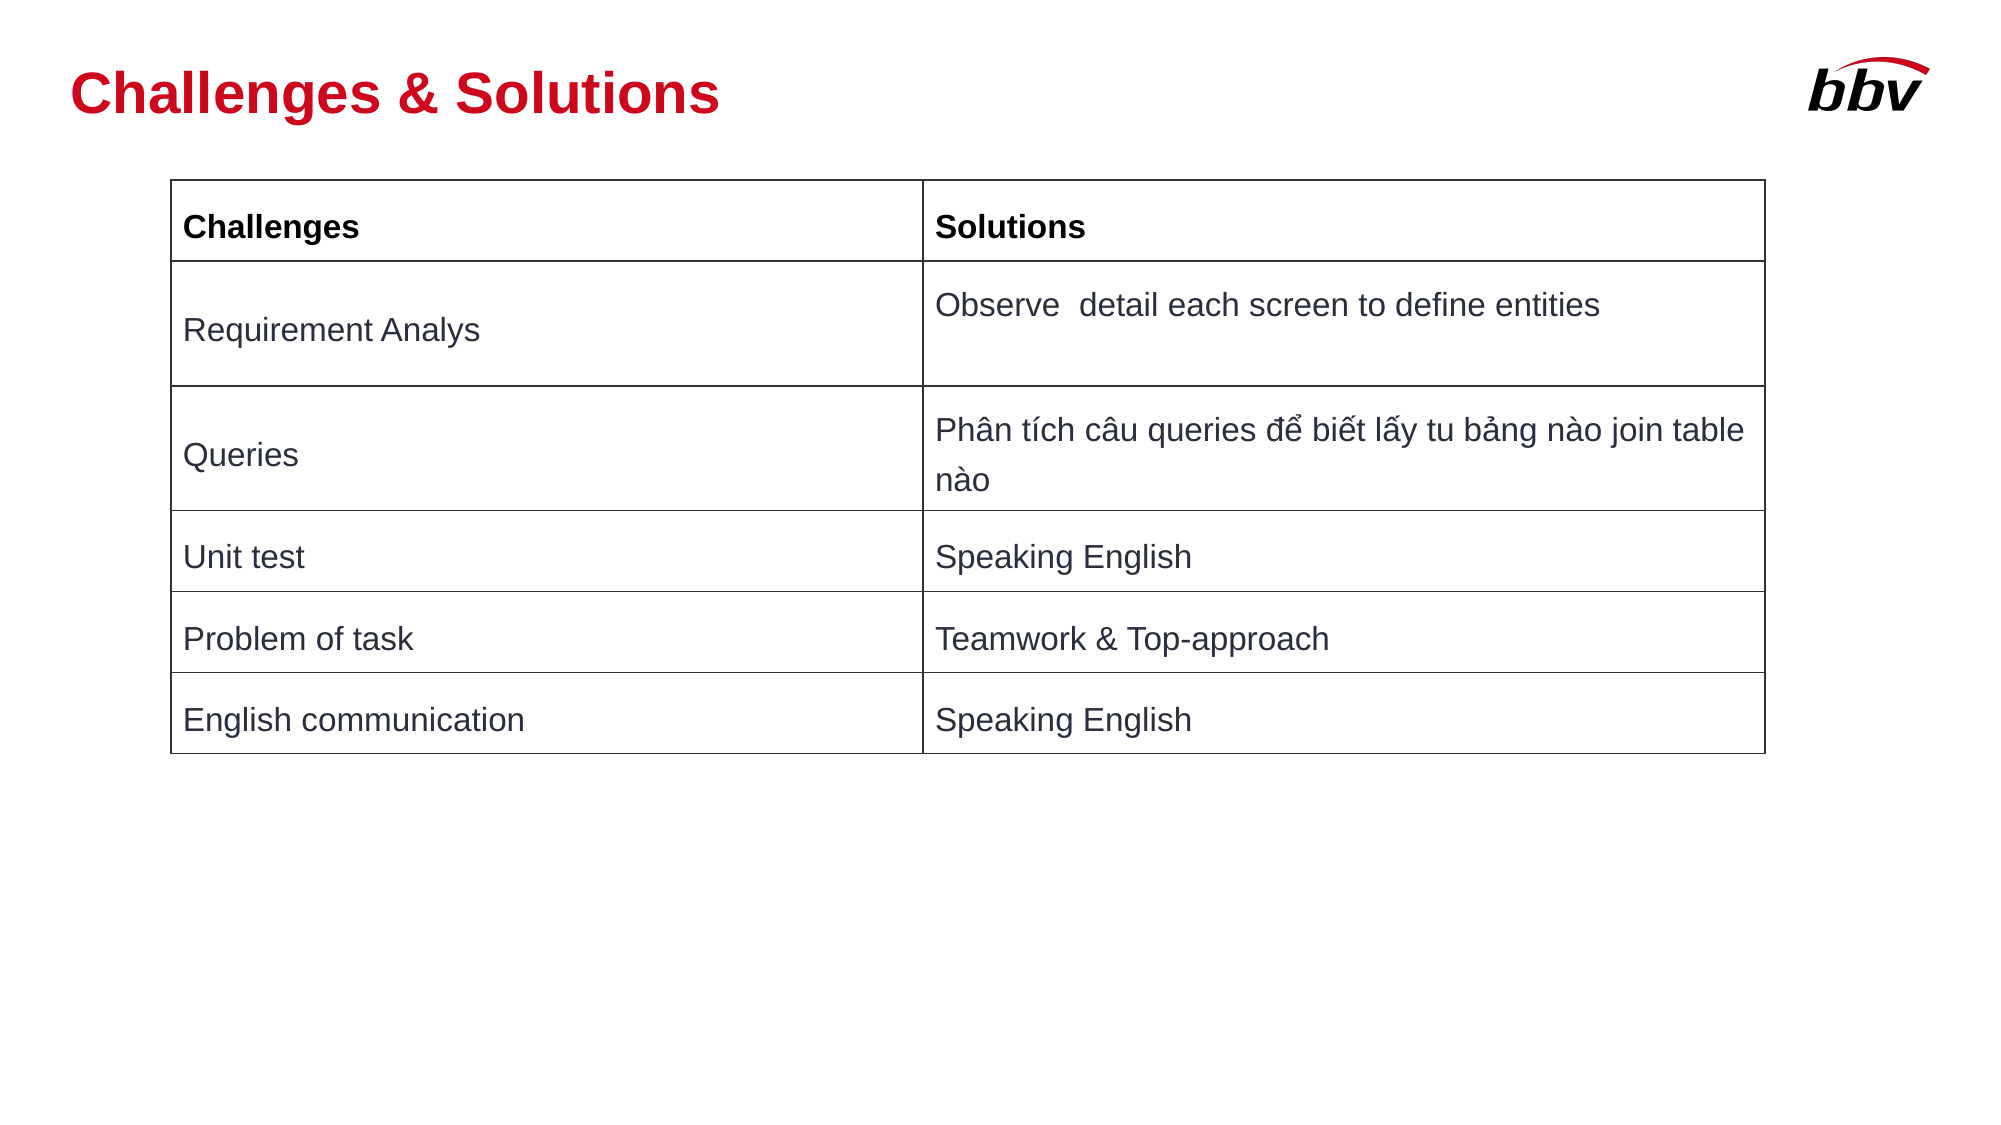

# Challenges & Solutions
| Challenges | Solutions |
| --- | --- |
| Requirement Analys | Observe detail each screen to define entities |
| Queries | Phân tích câu queries để biết lấy tu bảng nào join table nào |
| Unit test | Speaking English |
| Problem of task | Teamwork & Top-approach |
| English communication | Speaking English |